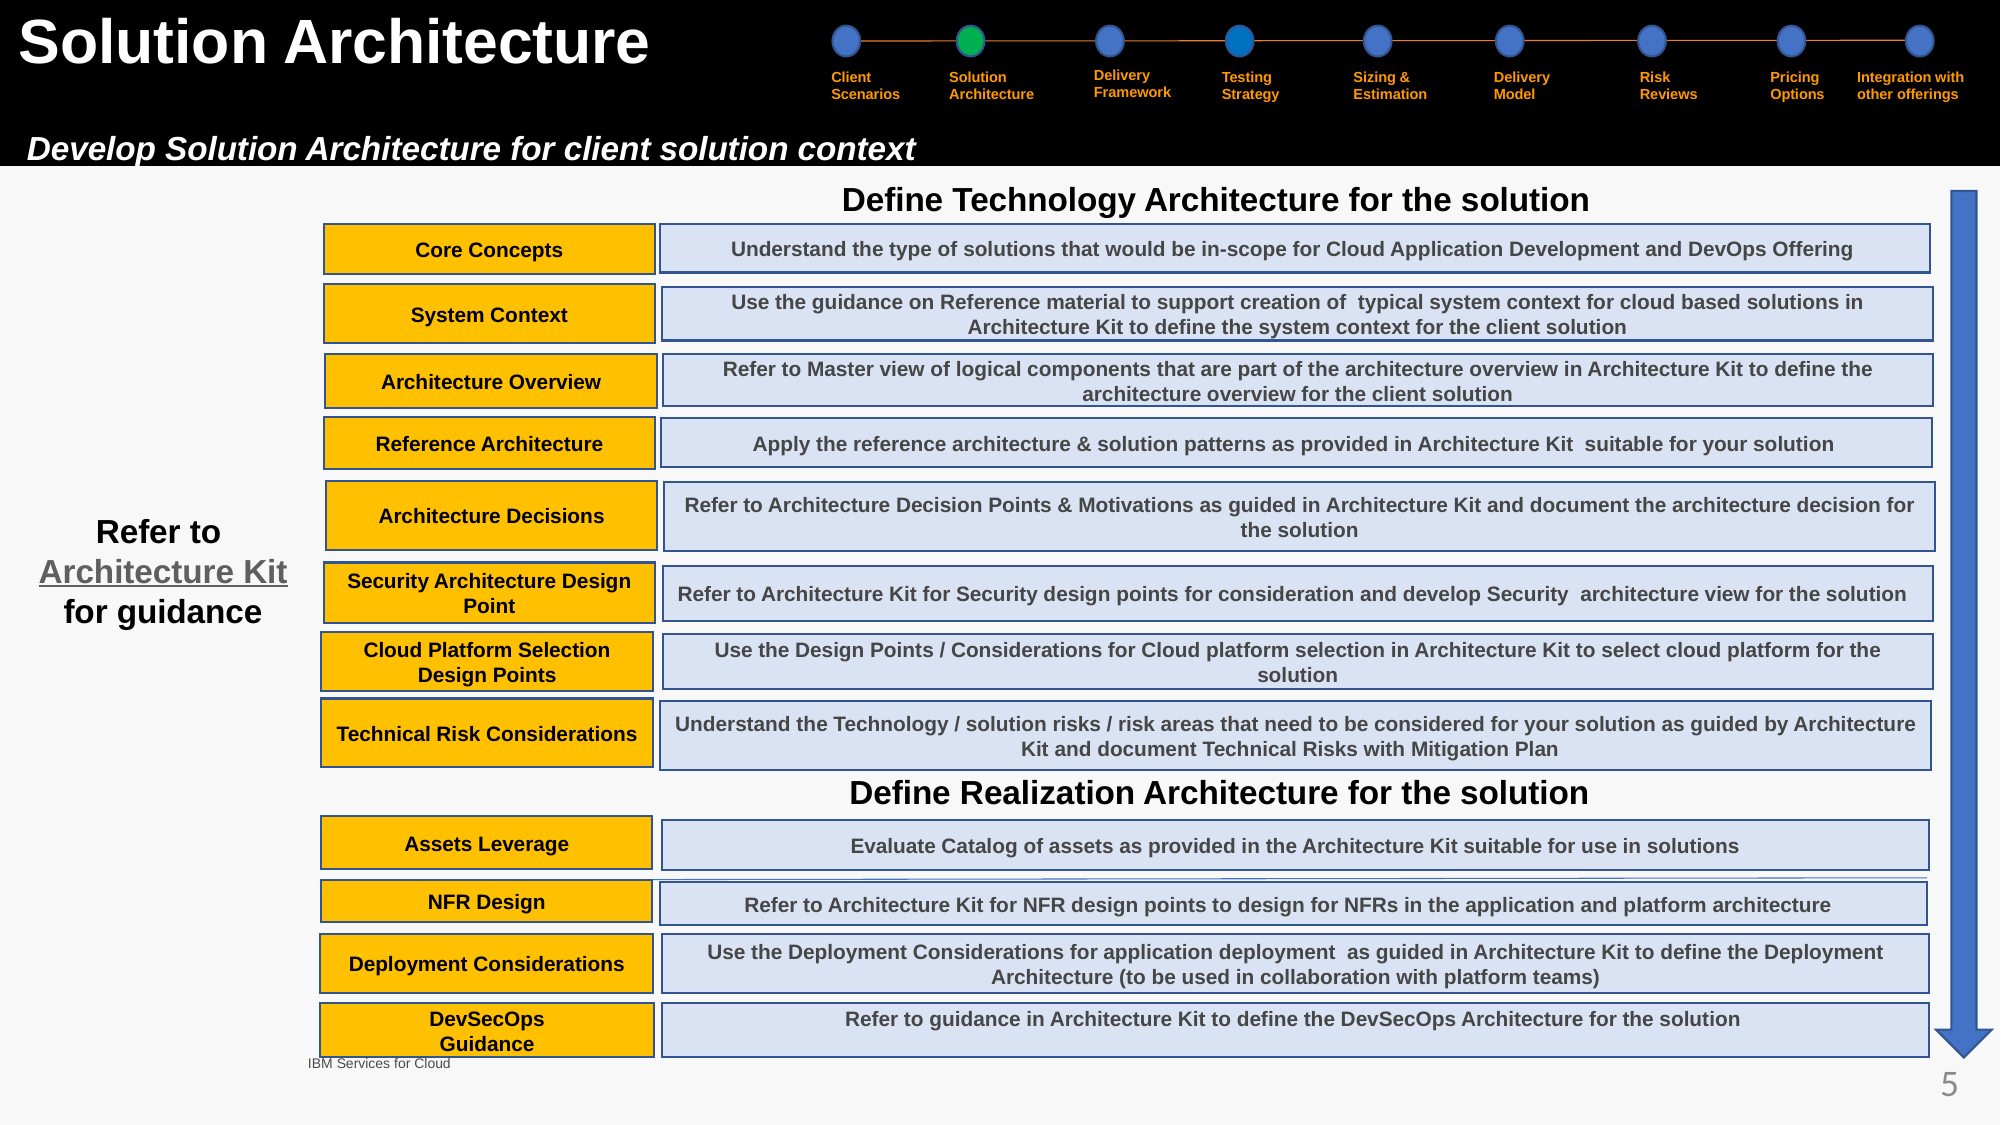

# Solution Architecture

Delivery Framework
Client Scenarios
Solution Architecture
Testing Strategy
Sizing & Estimation
Delivery Model
Risk Reviews
Pricing Options
Integration with other offerings
Develop Solution Architecture for client solution context

Define Technology Architecture for the solution

Core Concepts
Understand the type of solutions that would be in-scope for Cloud Application Development and DevOps Offering
System Context
Use the guidance on Reference material to support creation of  typical system context for cloud based solutions in Architecture Kit to define the system context for the client solution
Architecture Overview
Refer to Master view of logical components that are part of the architecture overview in Architecture Kit to define the architecture overview for the client solution
Reference Architecture
Apply the reference architecture & solution patterns as provided in Architecture Kit  suitable for your solution
Architecture Decisions
Refer to Architecture Decision Points & Motivations as guided in Architecture Kit and document the architecture decision for the solution
Refer to Architecture Kit for guidance
Security Architecture Design Point
Refer to Architecture Kit for Security design points for consideration and develop Security  architecture view for the solution
Cloud Platform Selection Design Points
Use the Design Points / Considerations for Cloud platform selection in Architecture Kit to select cloud platform for the solution
Technical Risk Considerations
Understand the Technology / solution risks / risk areas that need to be considered for your solution as guided by Architecture Kit and document Technical Risks with Mitigation Plan
Define Realization Architecture for the solution
Assets Leverage
Evaluate Catalog of assets as provided in the Architecture Kit suitable for use in solutions
NFR Design
Refer to Architecture Kit for NFR design points to design for NFRs in the application and platform architecture
Use the Deployment Considerations for application deployment  as guided in Architecture Kit to define the Deployment Architecture (to be used in collaboration with platform teams)
Deployment Considerations
Refer to guidance in Architecture Kit to define the DevSecOps Architecture for the solution

DevSecOps
Guidance
IBM Services for Cloud
5